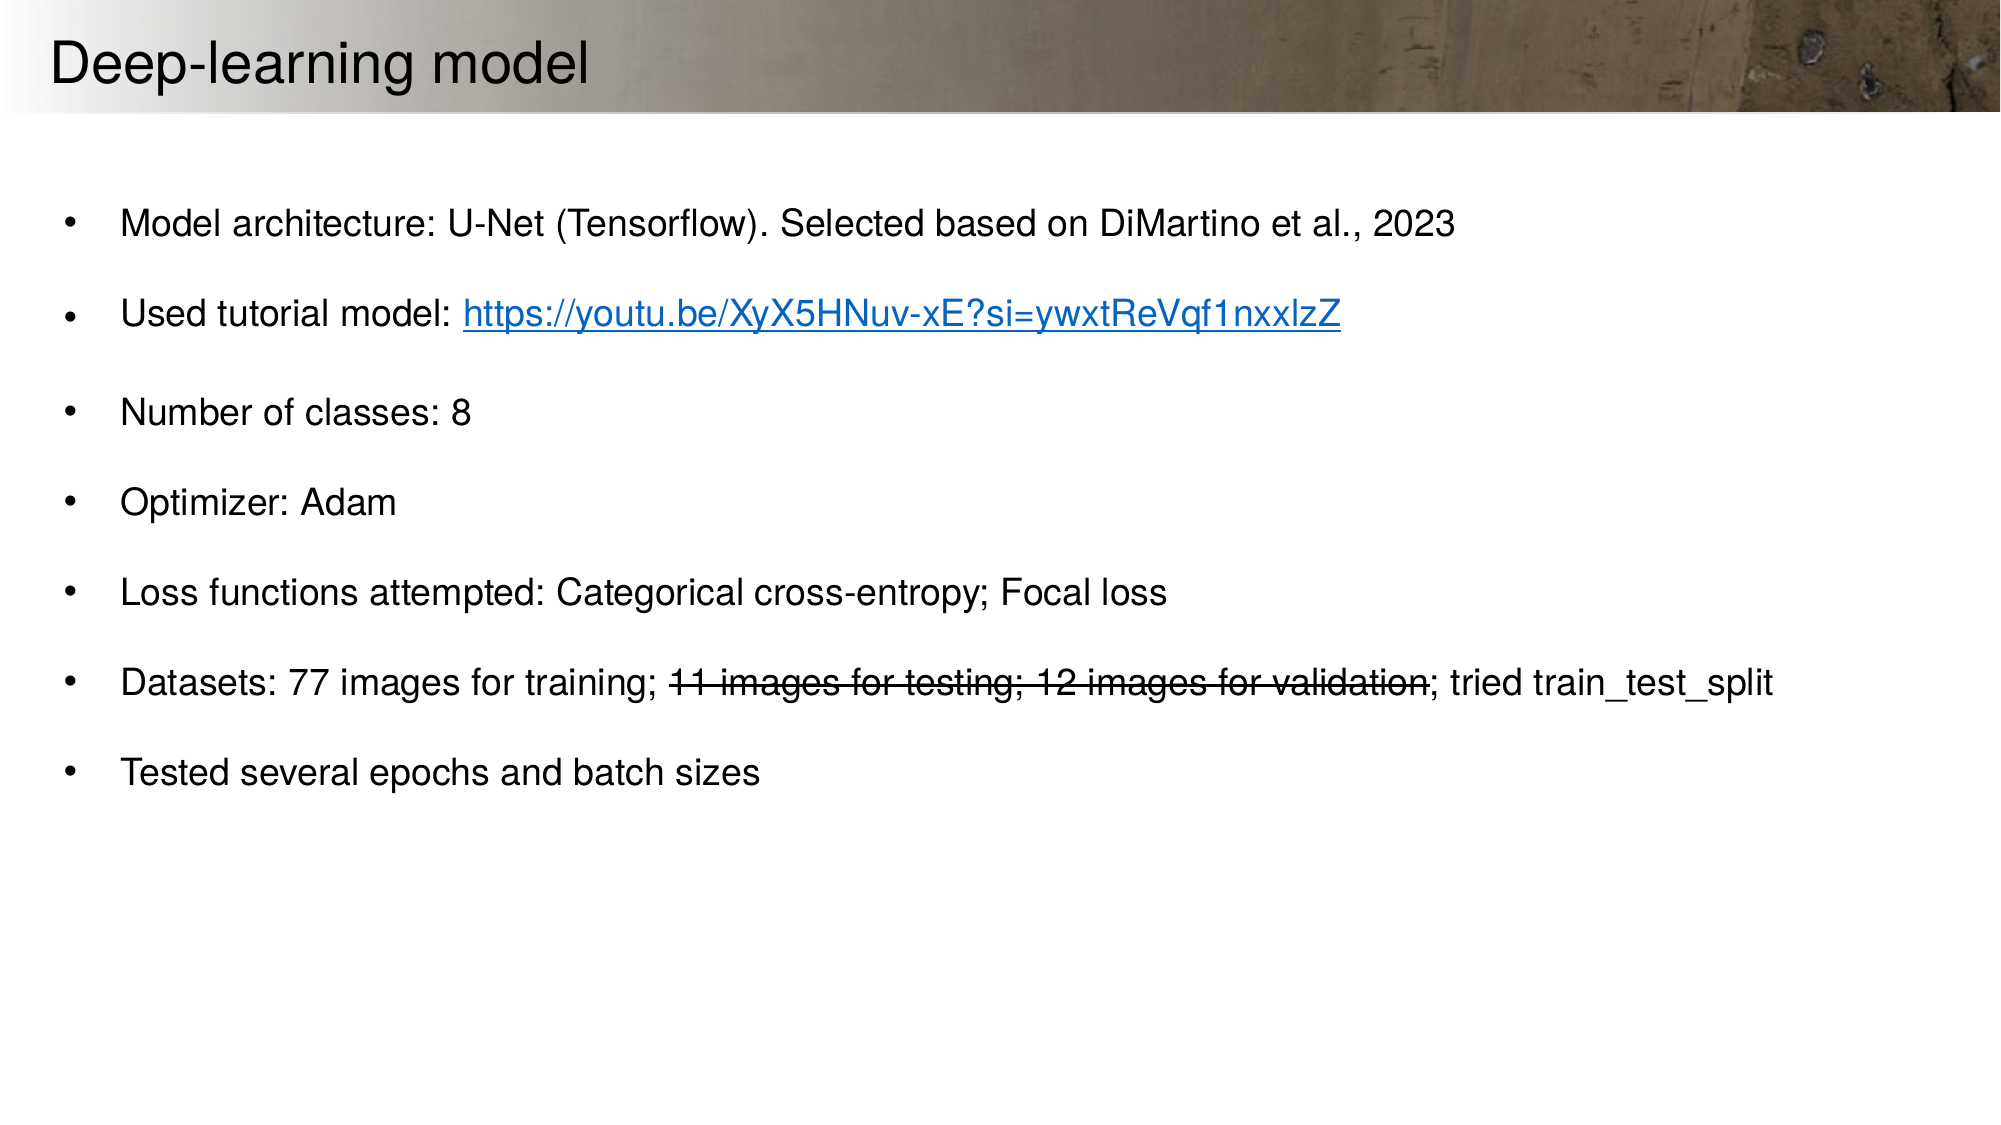

# Deep-learning model
Model architecture: U-Net (Tensorflow). Selected based on DiMartino et al., 2023

Used tutorial model: https://youtu.be/XyX5HNuv-xE?si=ywxtReVqf1nxxlzZ

Number of classes: 8

Optimizer: Adam

Loss functions attempted: Categorical cross-entropy; Focal loss

Datasets: 77 images for training; 11 images for testing; 12 images for validation; tried train_test_split

Tested several epochs and batch sizes